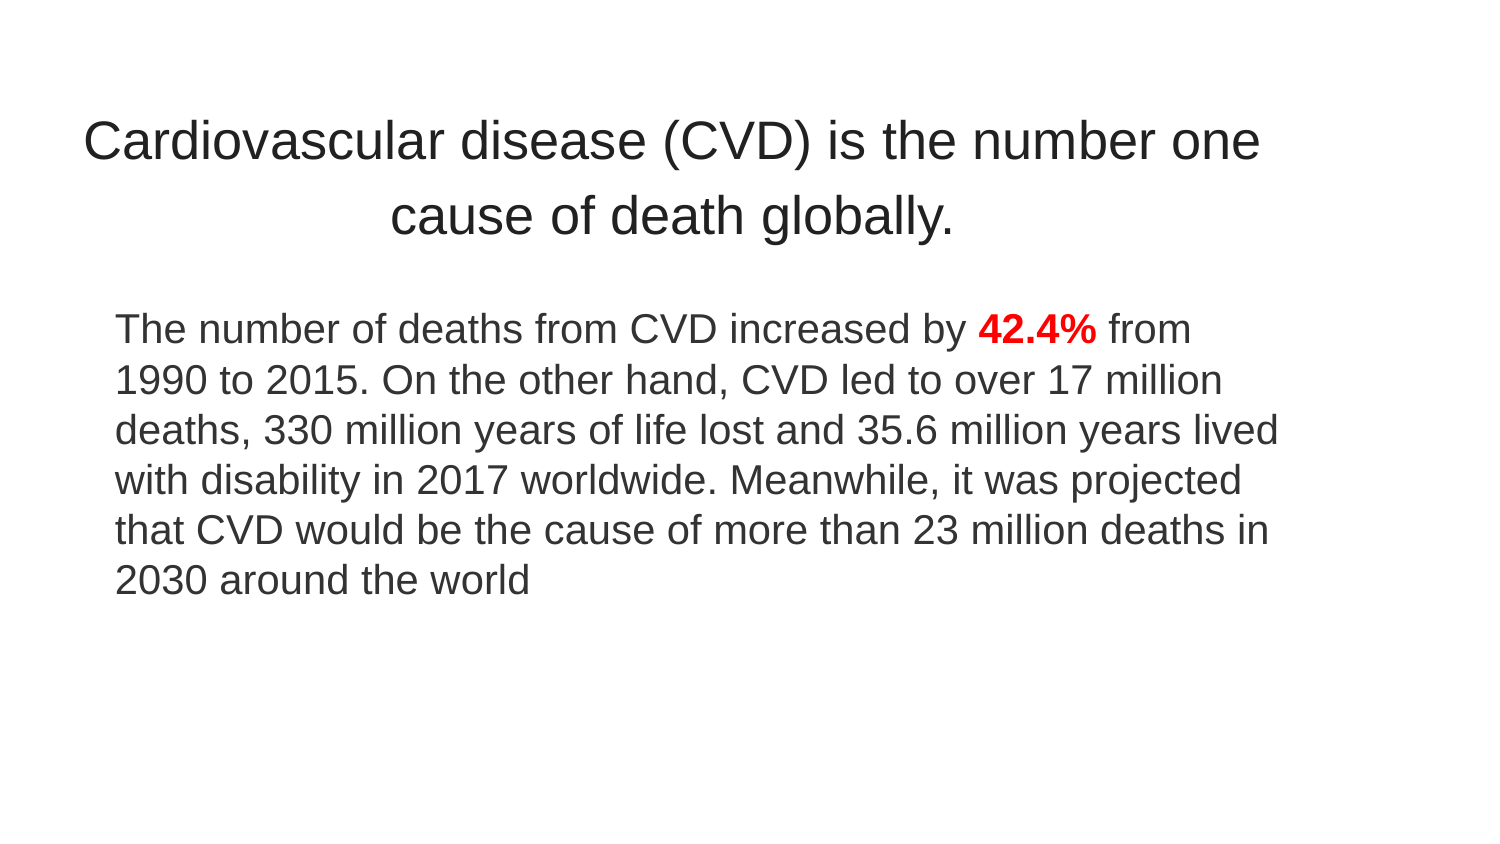

Cardiovascular disease (CVD) is the number one cause of death globally.

The number of deaths from CVD increased by 42.4% from 1990 to 2015. On the other hand, CVD led to over 17 million deaths, 330 million years of life lost and 35.6 million years lived with disability in 2017 worldwide. Meanwhile, it was projected that CVD would be the cause of more than 23 million deaths in 2030 around the world